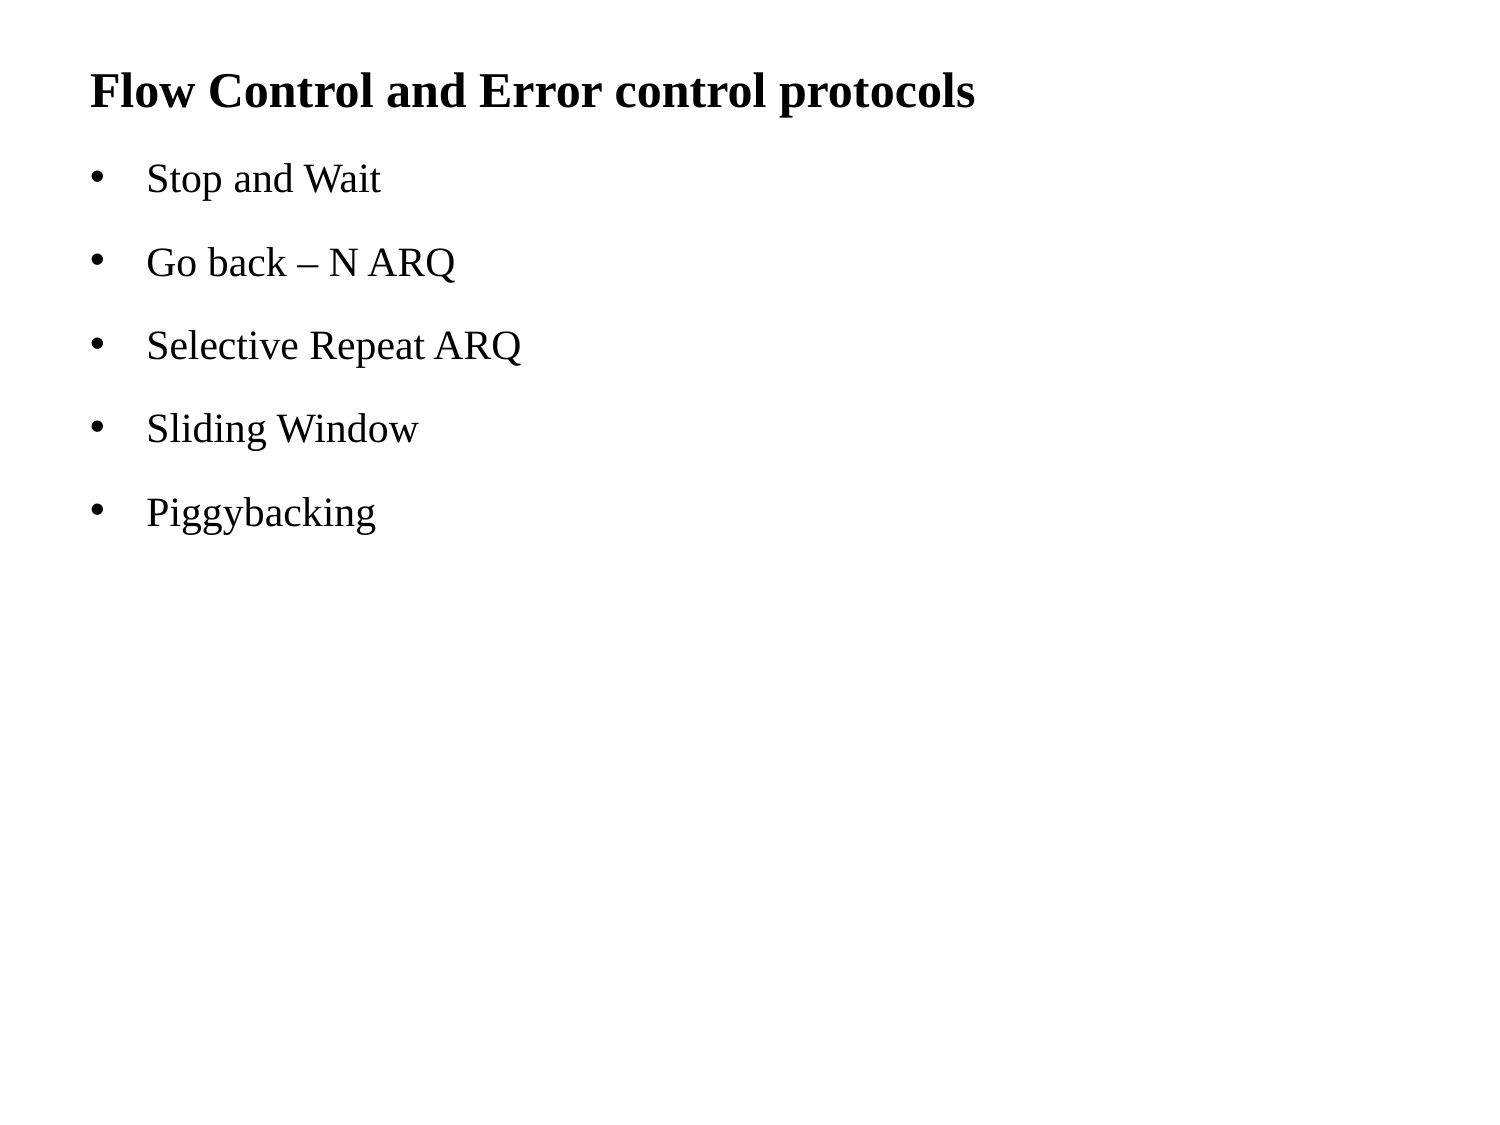

Flow Control and Error control protocols
Stop and Wait
Go back – N ARQ
Selective Repeat ARQ
Sliding Window
Piggybacking